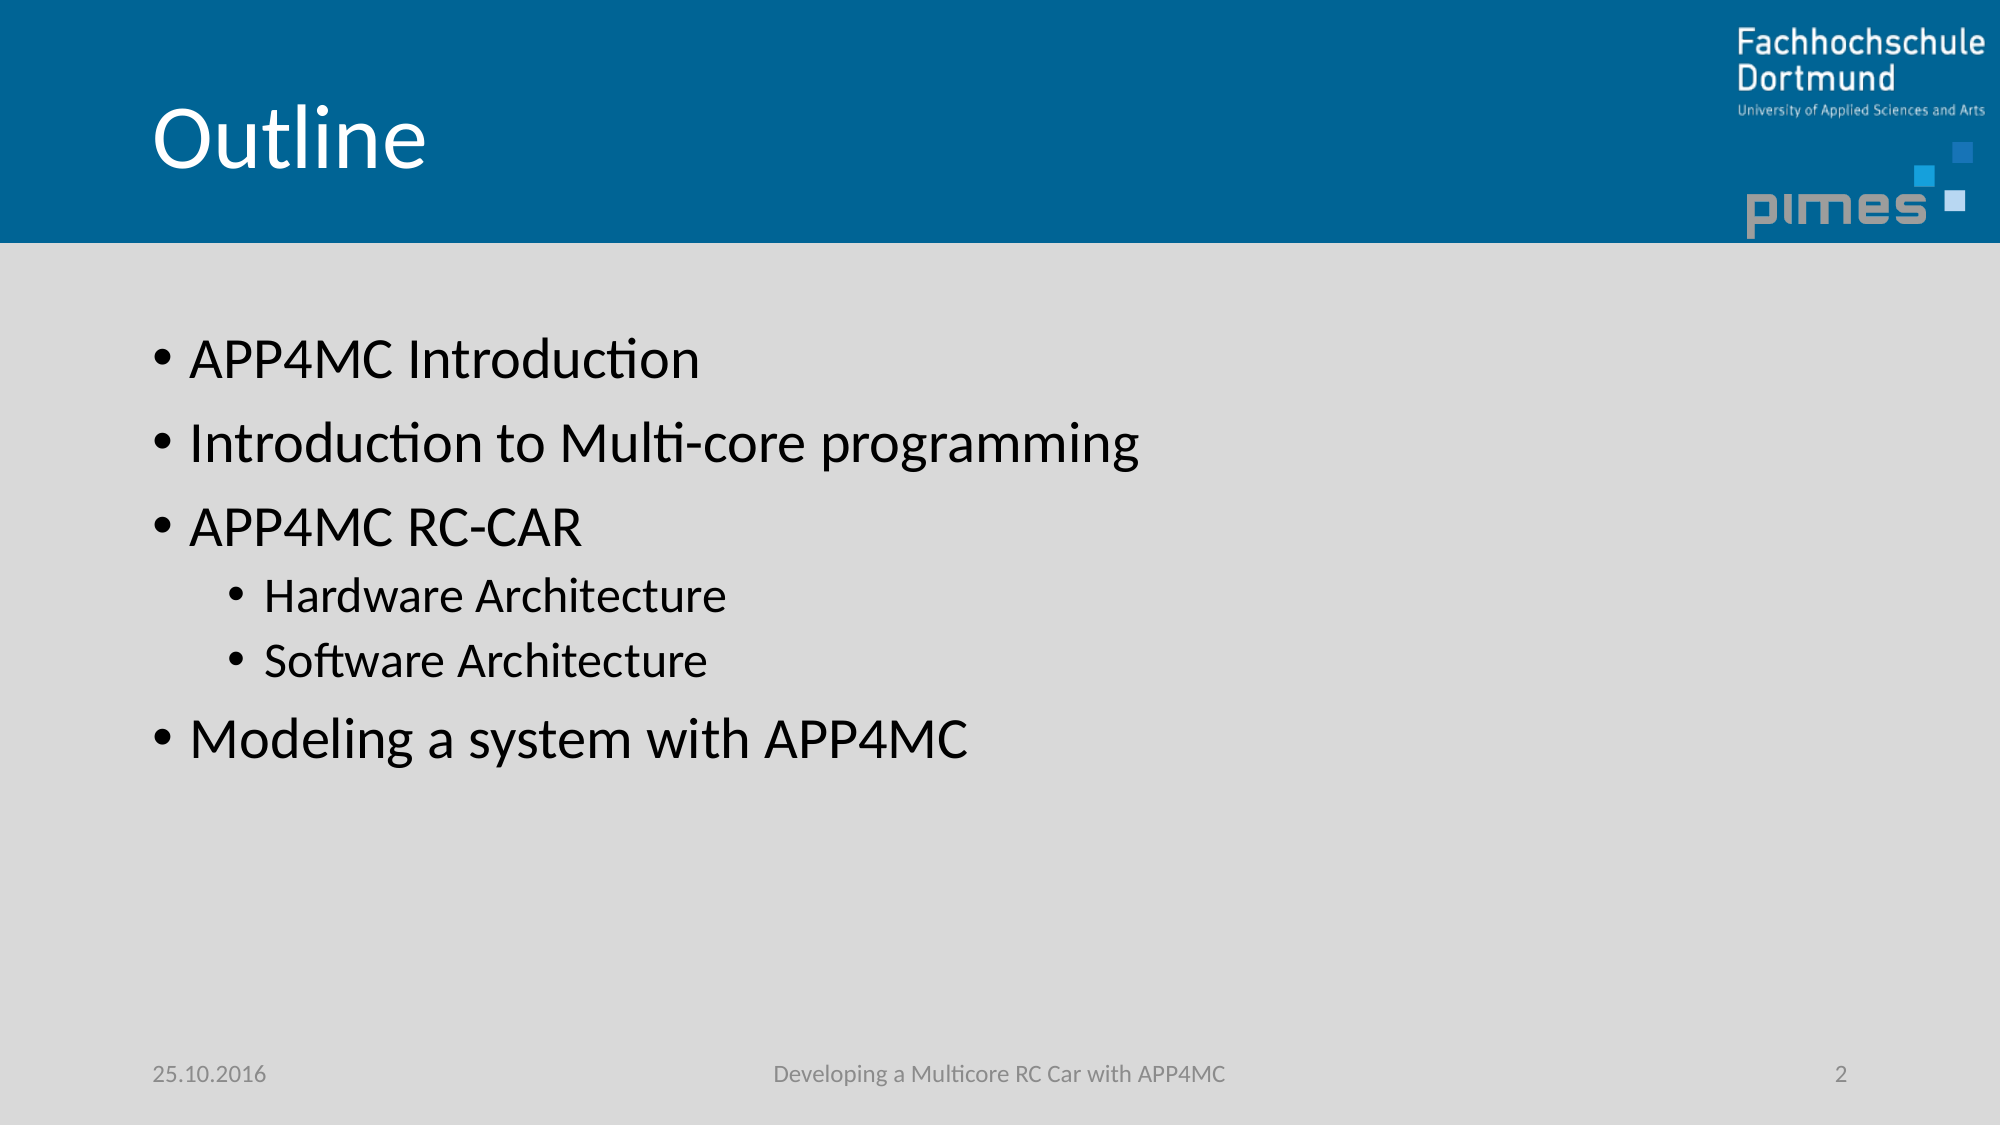

# Outline
APP4MC Introduction
Introduction to Multi-core programming
APP4MC RC-CAR
Hardware Architecture
Software Architecture
Modeling a system with APP4MC

25.10.2016
Developing a Multicore RC Car with APP4MC
2